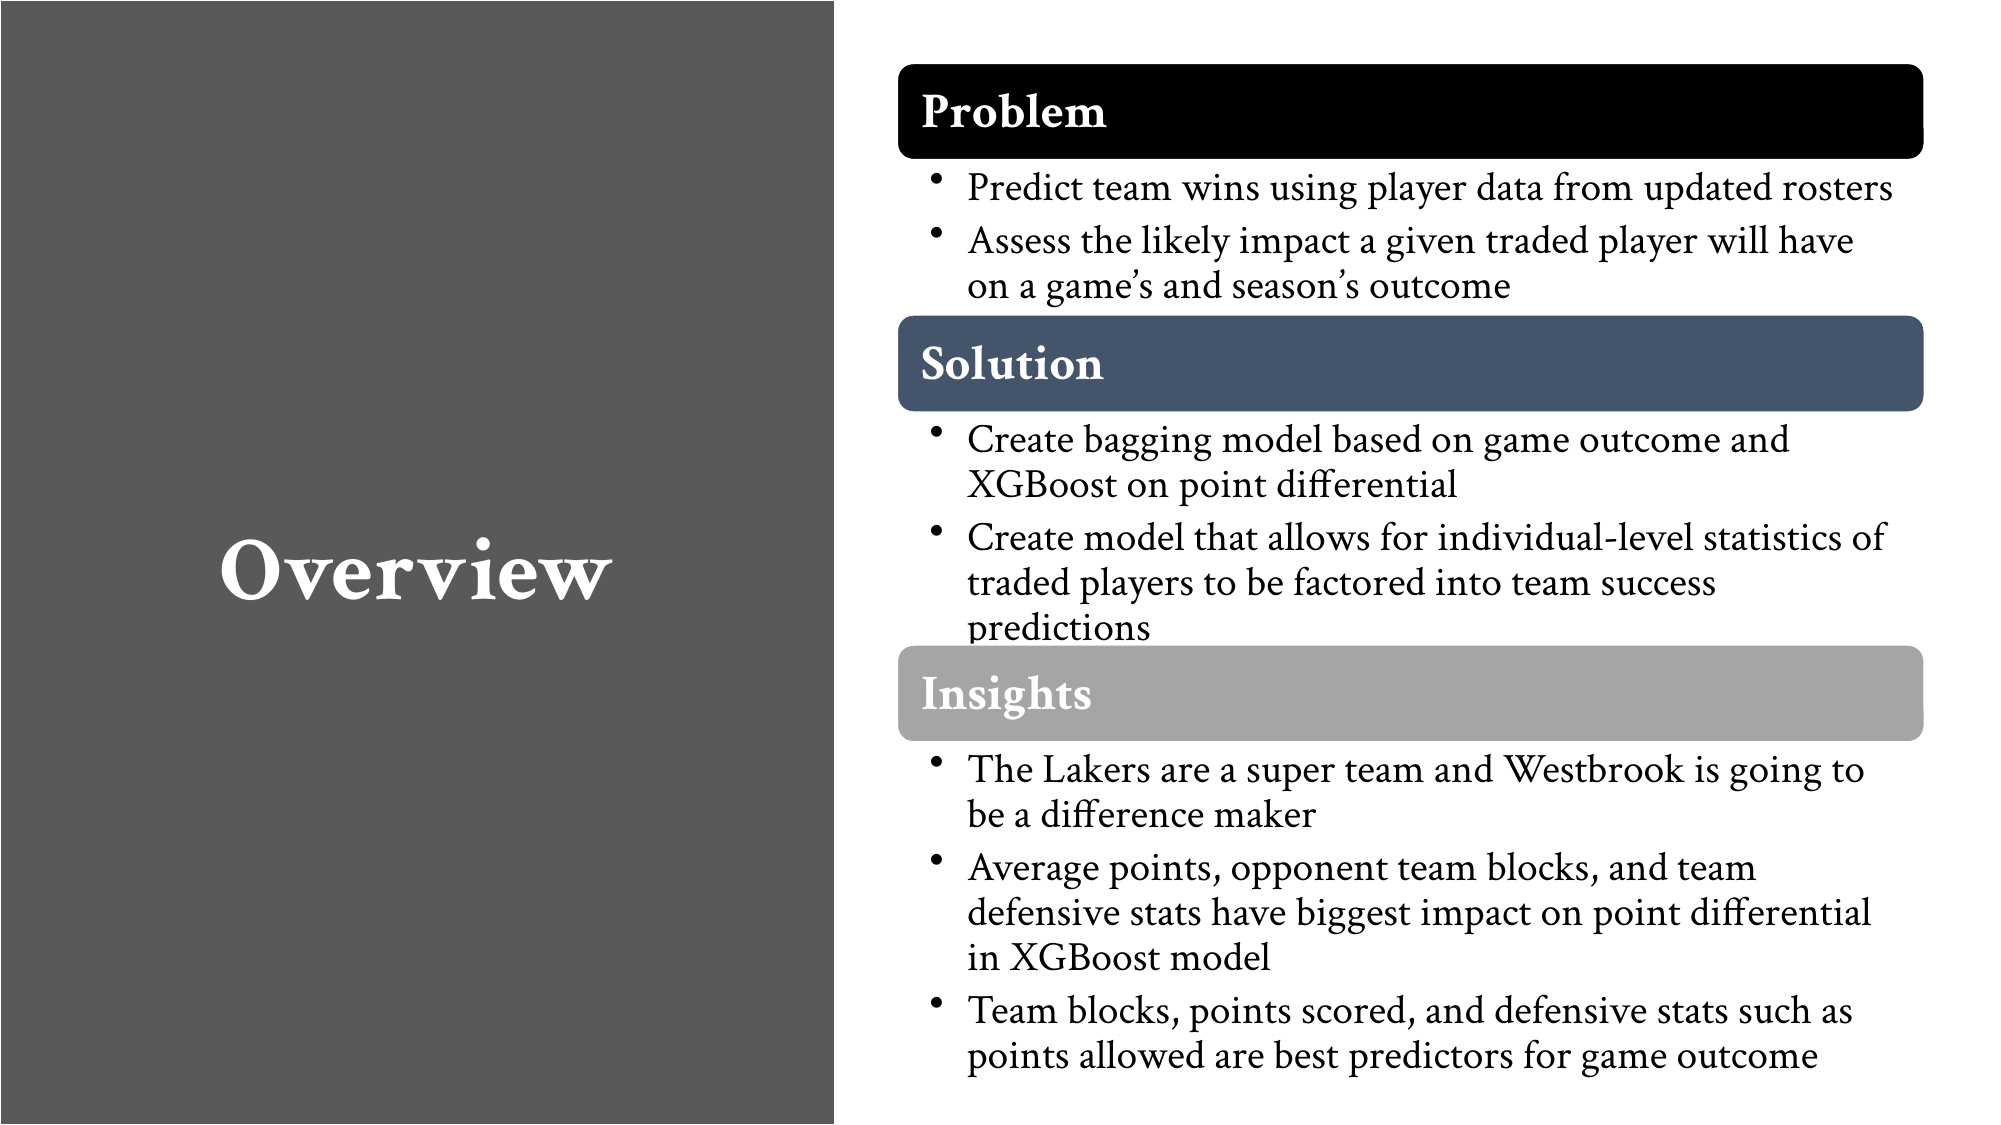

Overview

Problem
Predict team wins using player data from updated rosters
Assess the likely impact a given traded player will have on a game’s and season’s outcome
Solution
Create bagging model based on game outcome and XGBoost on point differential
Create model that allows for individual-level statistics of traded players to be factored into team success predictions
Insights
The Lakers are a super team and Westbrook is going to be a difference maker
Average points, opponent team blocks, and team defensive stats have biggest impact on point differential in XGBoost model
Team blocks, points scored, and defensive stats such as points allowed are best predictors for game outcome

# Overview